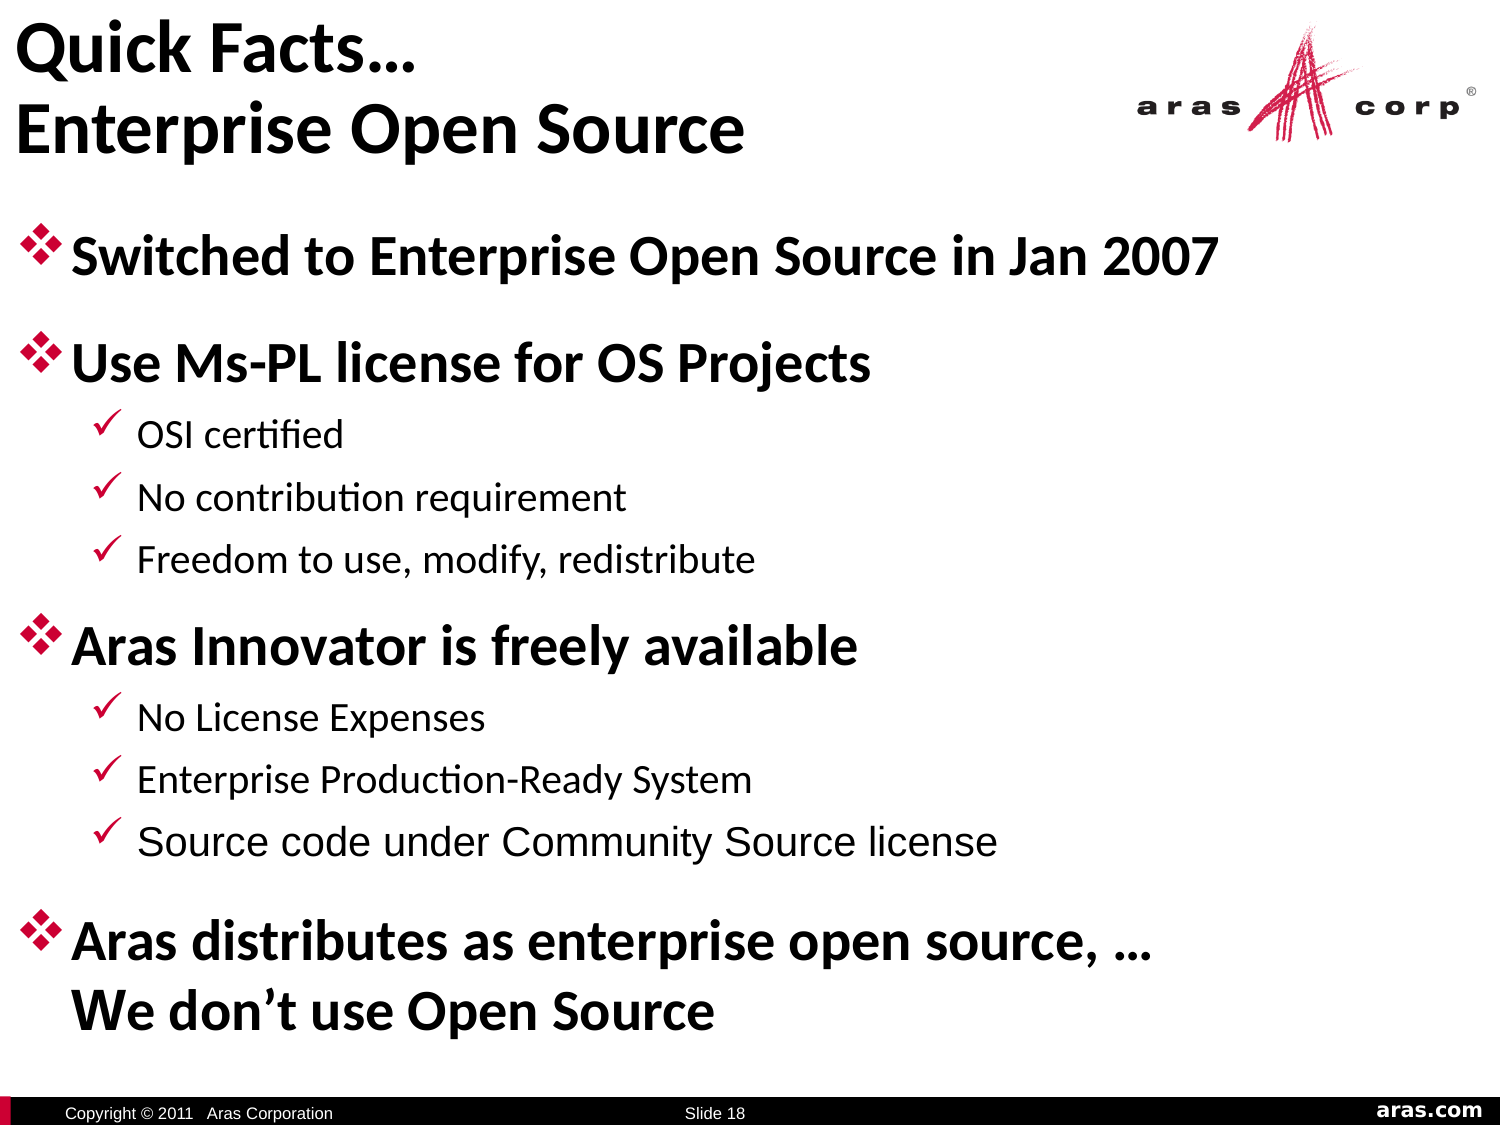

# Quick Facts… Enterprise Open Source
Switched to Enterprise Open Source in Jan 2007
Use Ms-PL license for OS Projects
OSI certified
No contribution requirement
Freedom to use, modify, redistribute
Aras Innovator is freely available
No License Expenses
Enterprise Production-Ready System
Source code under Community Source license
Aras distributes as enterprise open source, …
	We don’t use Open Source
Slide 18